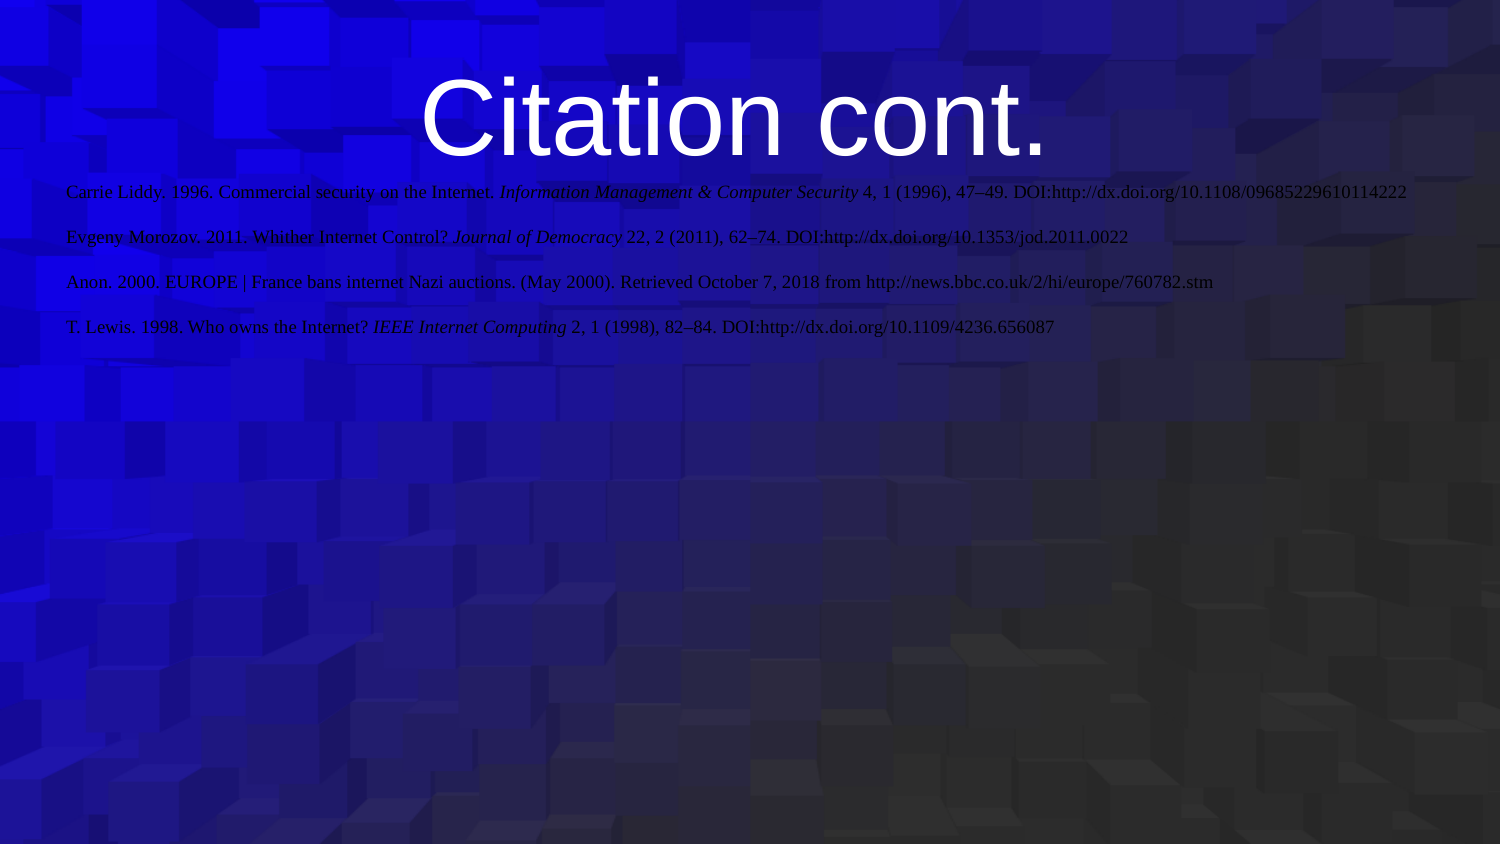

# Citation cont.
Carrie Liddy. 1996. Commercial security on the Internet. Information Management & Computer Security 4, 1 (1996), 47–49. DOI:http://dx.doi.org/10.1108/09685229610114222

Evgeny Morozov. 2011. Whither Internet Control? Journal of Democracy 22, 2 (2011), 62–74. DOI:http://dx.doi.org/10.1353/jod.2011.0022

Anon. 2000. EUROPE | France bans internet Nazi auctions. (May 2000). Retrieved October 7, 2018 from http://news.bbc.co.uk/2/hi/europe/760782.stm

T. Lewis. 1998. Who owns the Internet? IEEE Internet Computing 2, 1 (1998), 82–84. DOI:http://dx.doi.org/10.1109/4236.656087